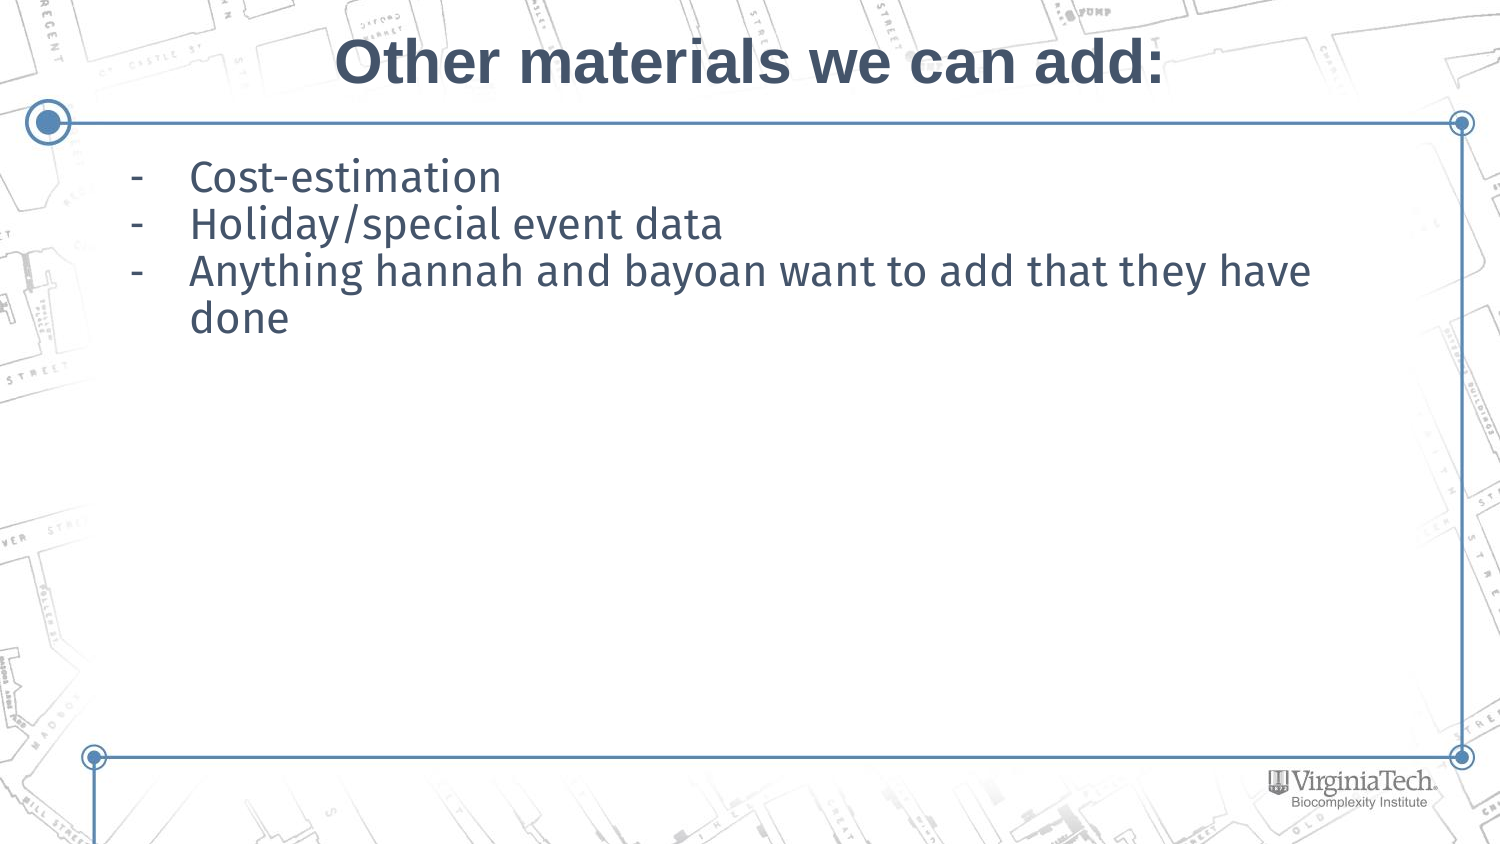

# Other materials we can add:
Cost-estimation
Holiday/special event data
Anything hannah and bayoan want to add that they have done